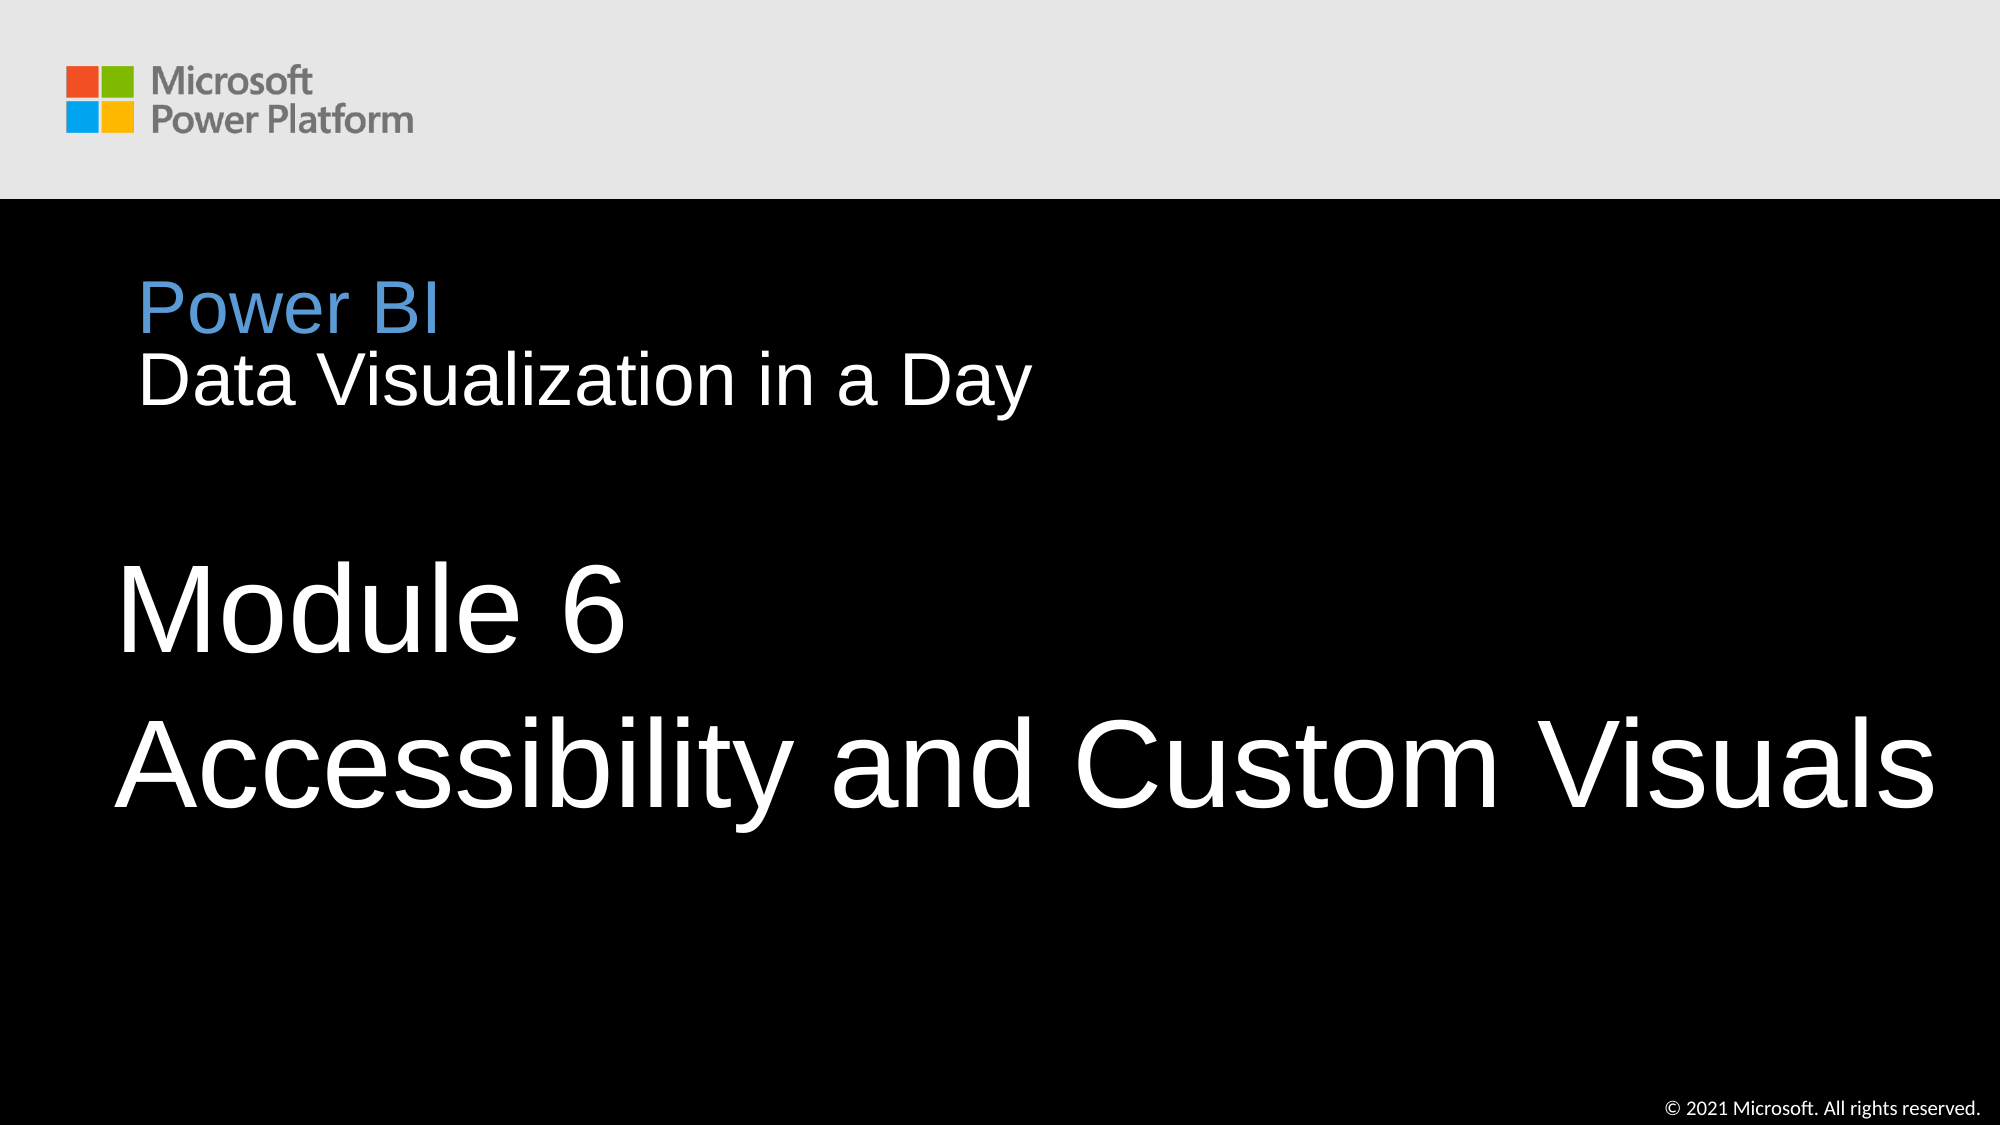

# Power BI Data Visualization in a Day
Module 6
Accessibility and Custom Visuals
© 2021 Microsoft. All rights reserved.